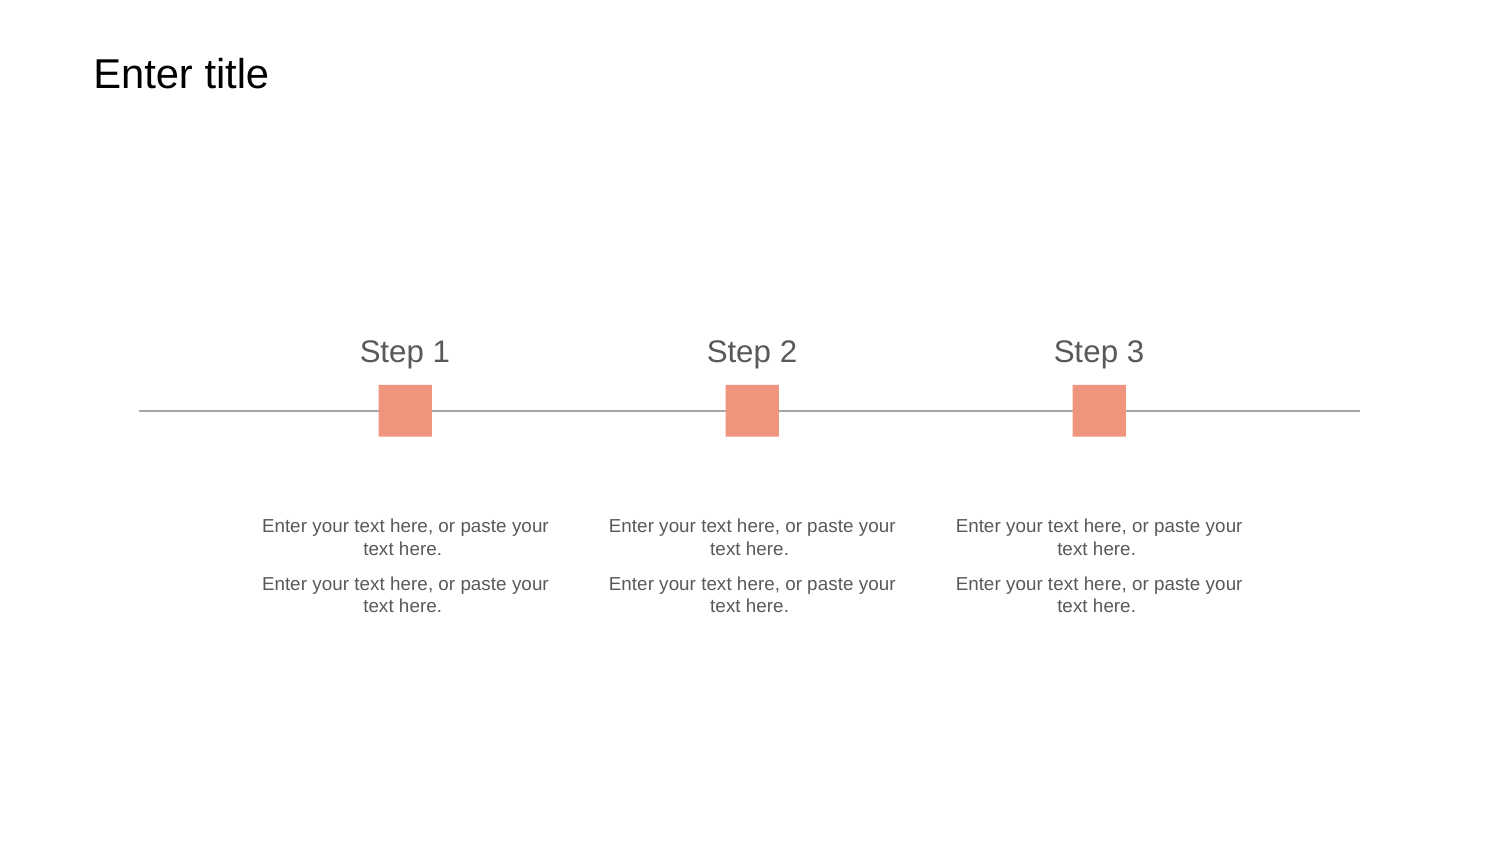

Enter title
Step 1
Step 2
Step 3

Enter your text here, or paste your text here.
Enter your text here, or paste your text here.
Enter your text here, or paste your text here.
Enter your text here, or paste your text here.
Enter your text here, or paste your text here.
Enter your text here, or paste your text here.